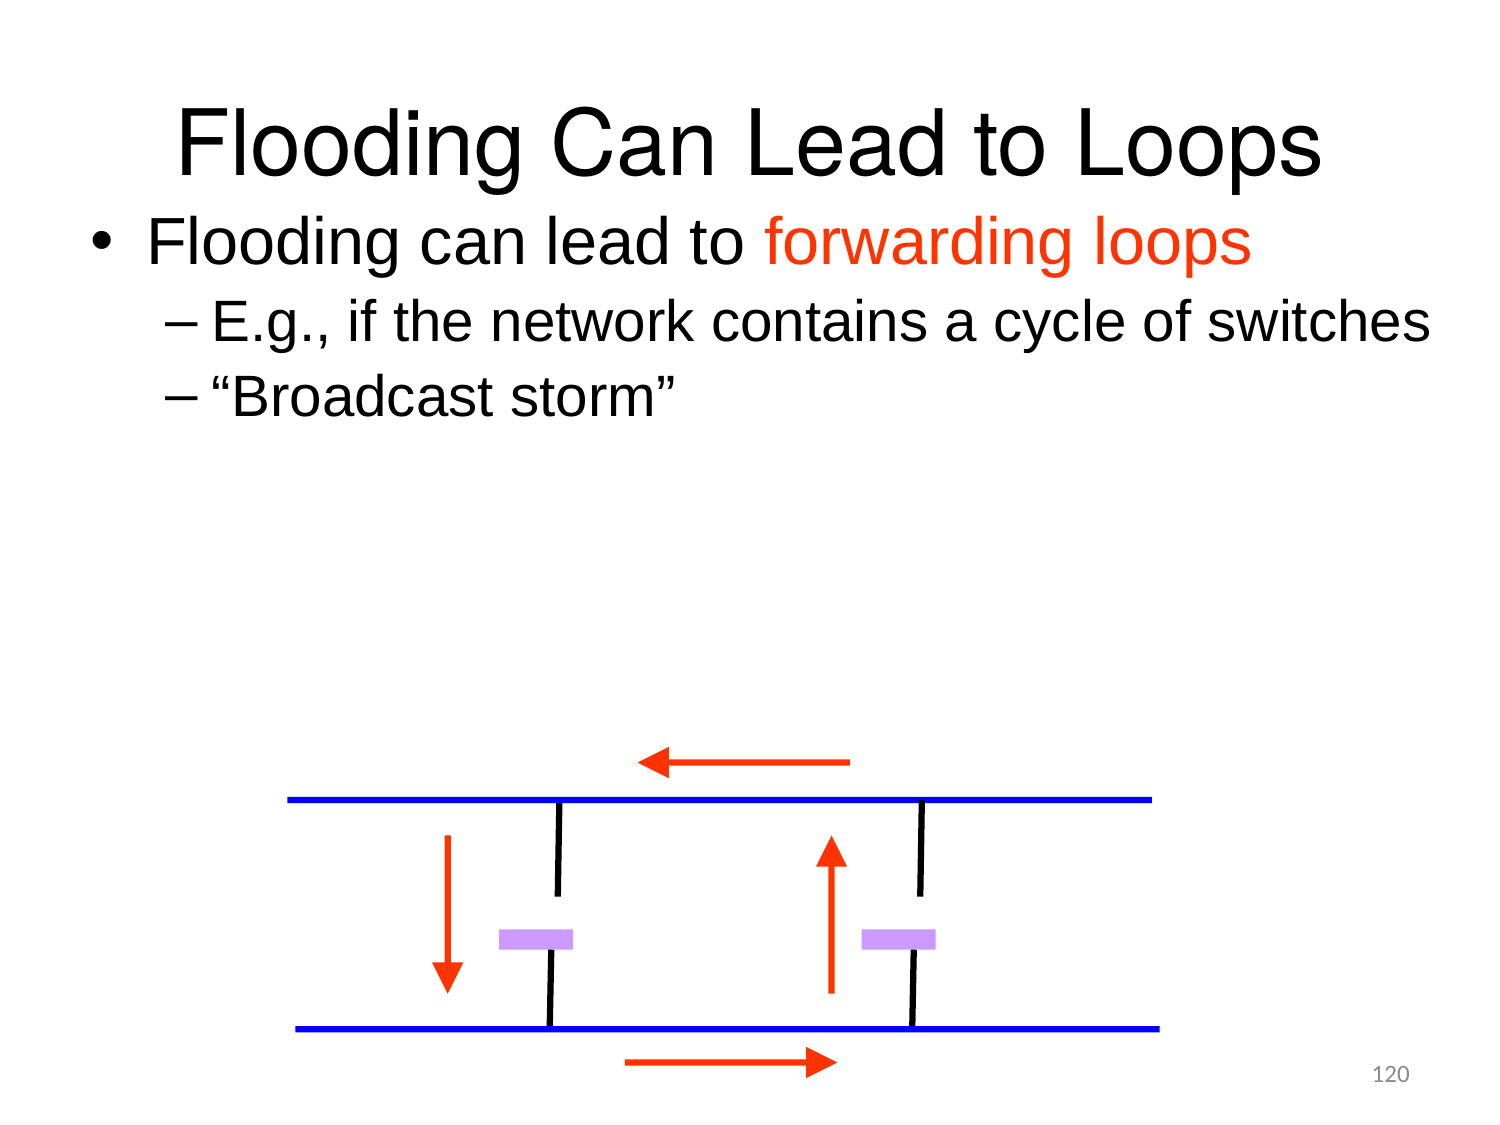

# Flooding Can Lead to Loops
Flooding can lead to forwarding loops
E.g., if the network contains a cycle of switches
“Broadcast storm”

120